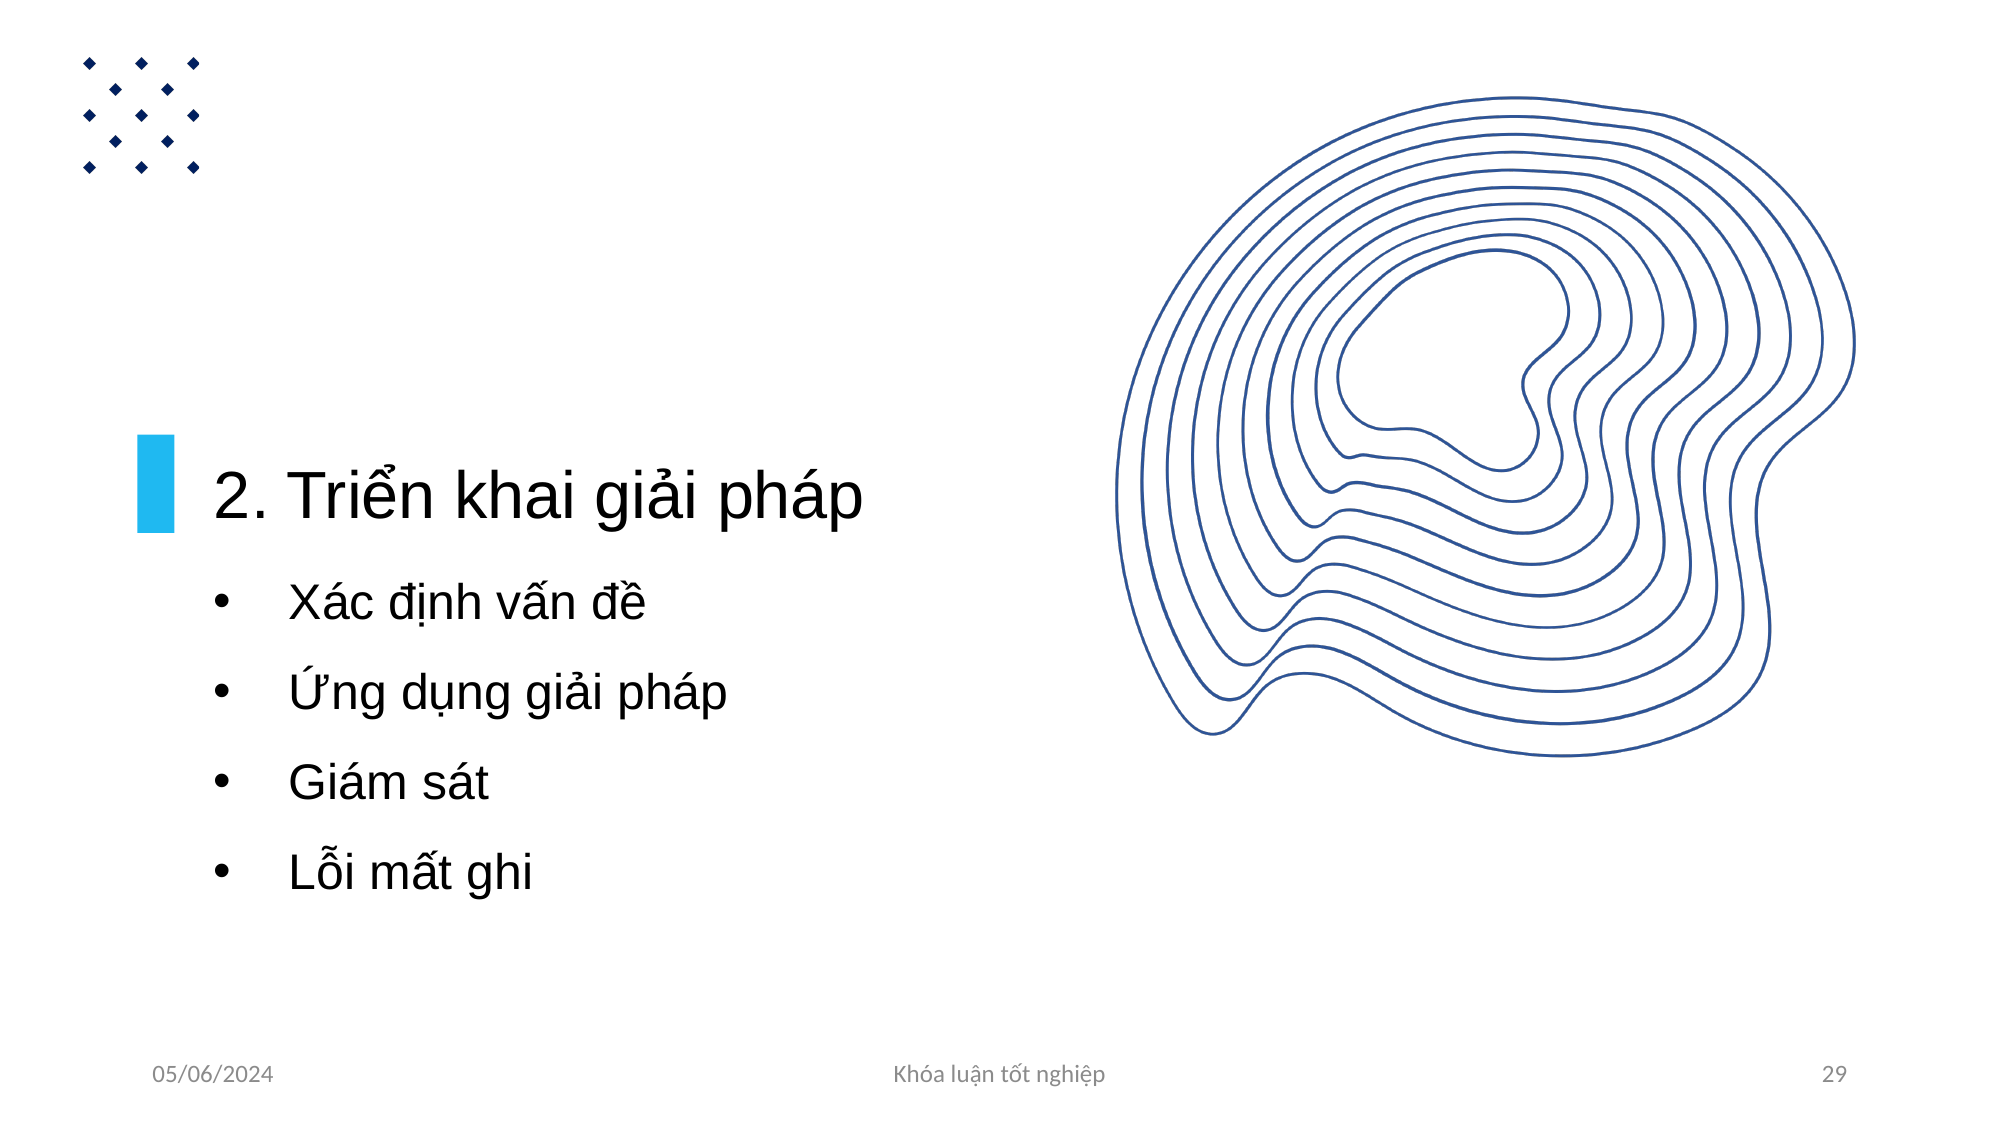

2. Triển khai giải pháp

Xác định vấn đề
Ứng dụng giải pháp
Giám sát
Lỗi mất ghi
05/06/2024
Khóa luận tốt nghiệp
29